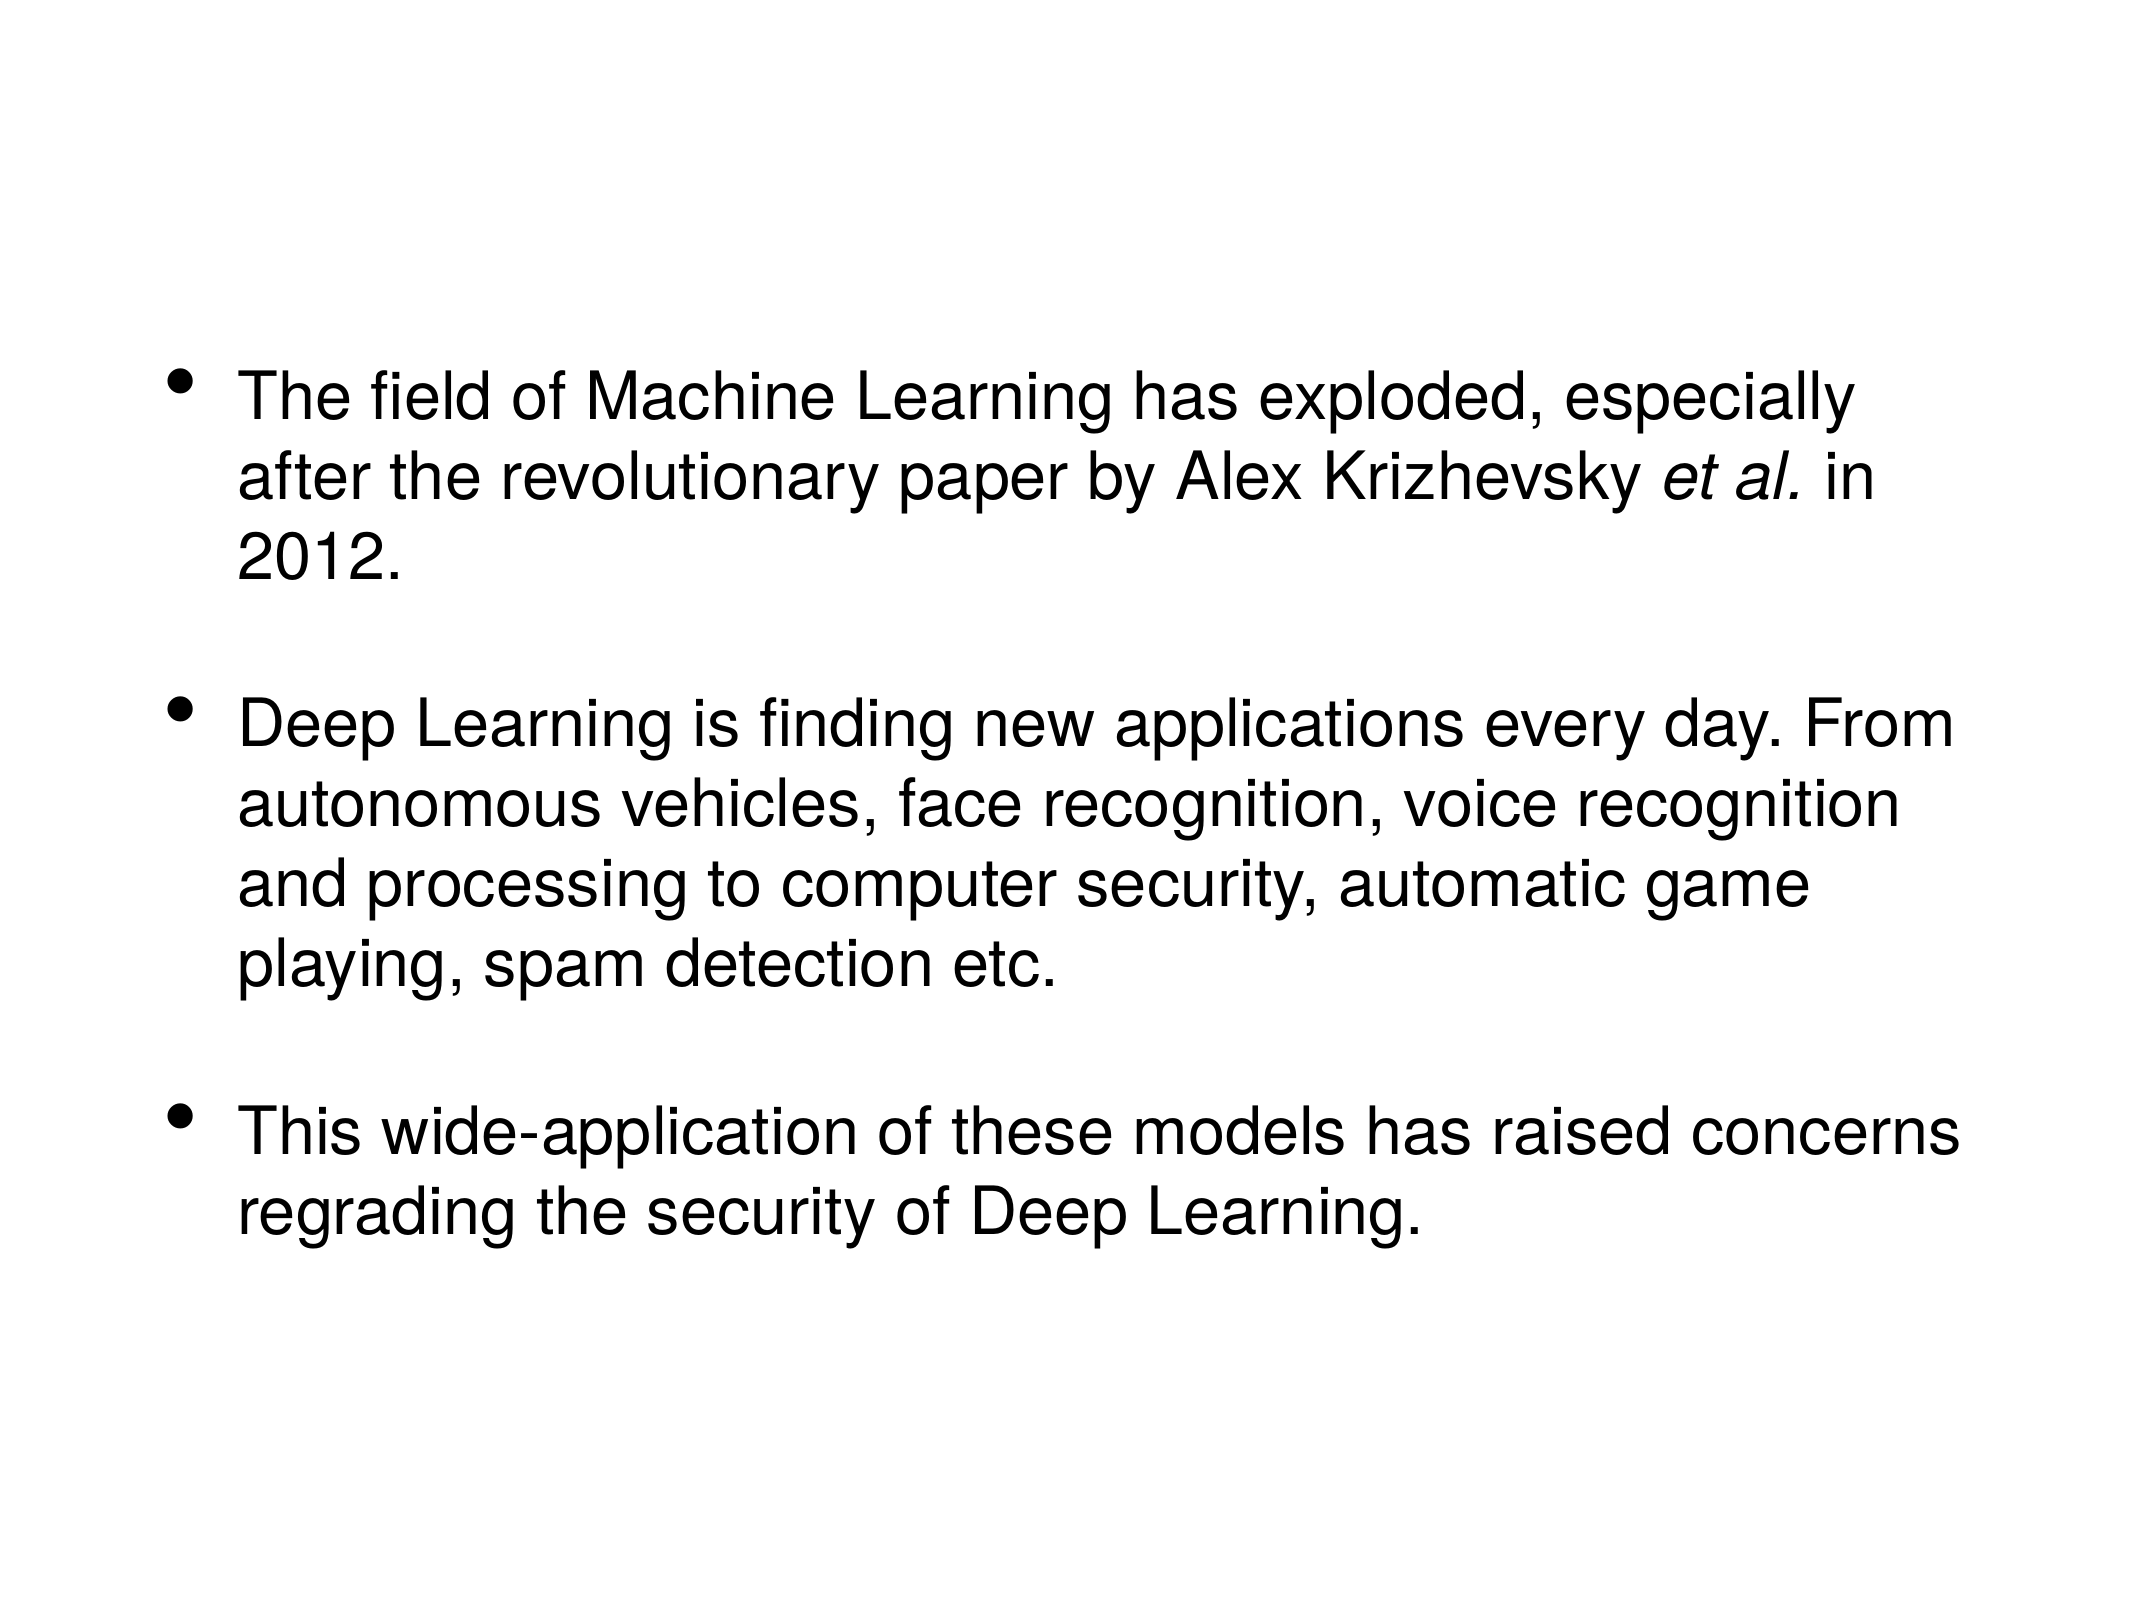

The field of Machine Learning has exploded, especially after the revolutionary paper by Alex Krizhevsky et al. in 2012.
Deep Learning is finding new applications every day. From autonomous vehicles, face recognition, voice recognition and processing to computer security, automatic game playing, spam detection etc.
This wide-application of these models has raised concerns regrading the security of Deep Learning.